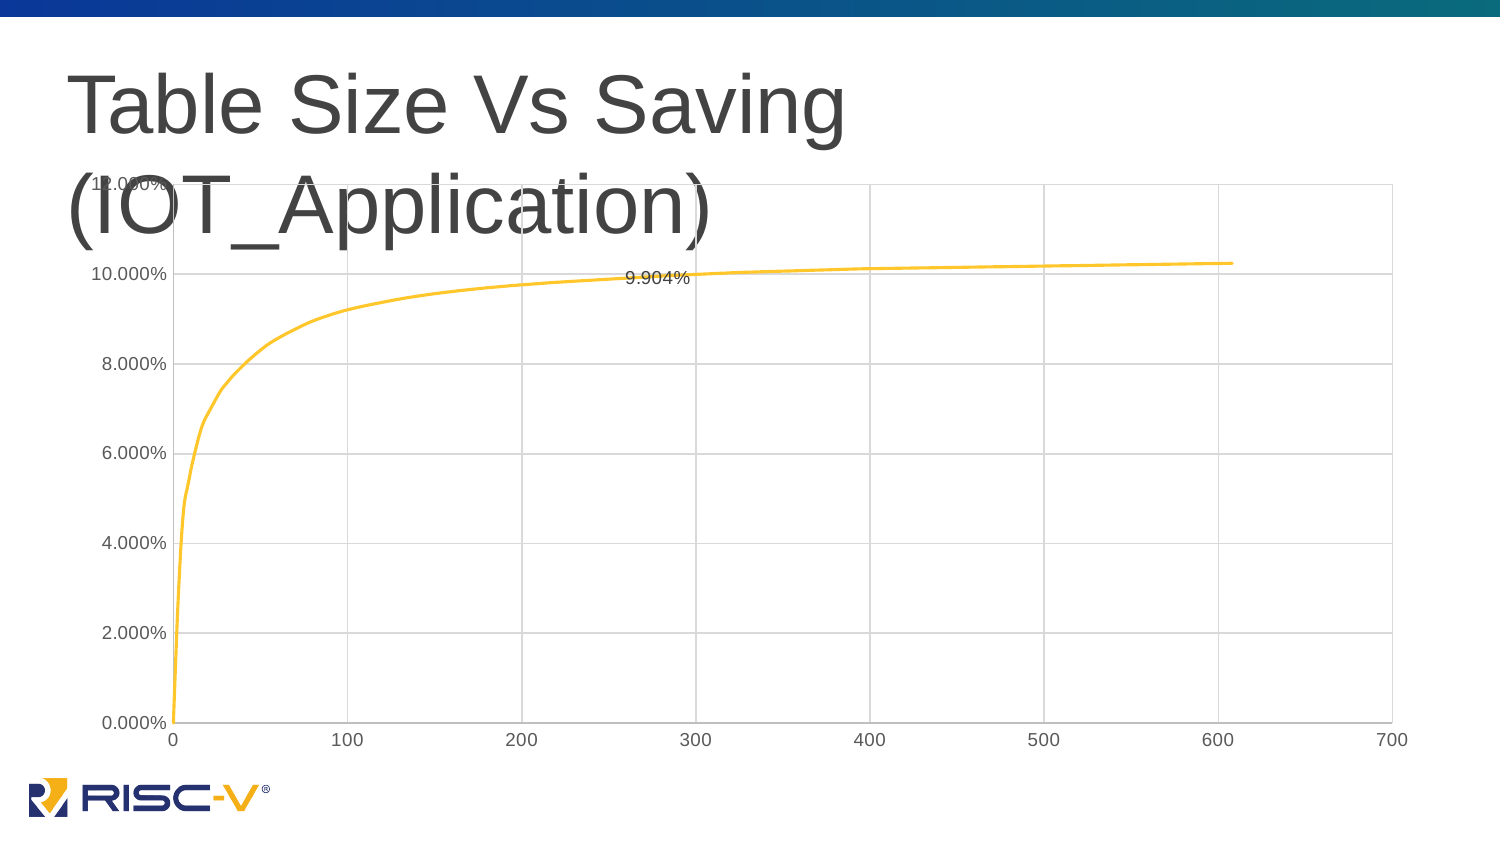

# Table Size Vs Saving (IOT_Application)

### Chart

| Category |  |
|---|---|